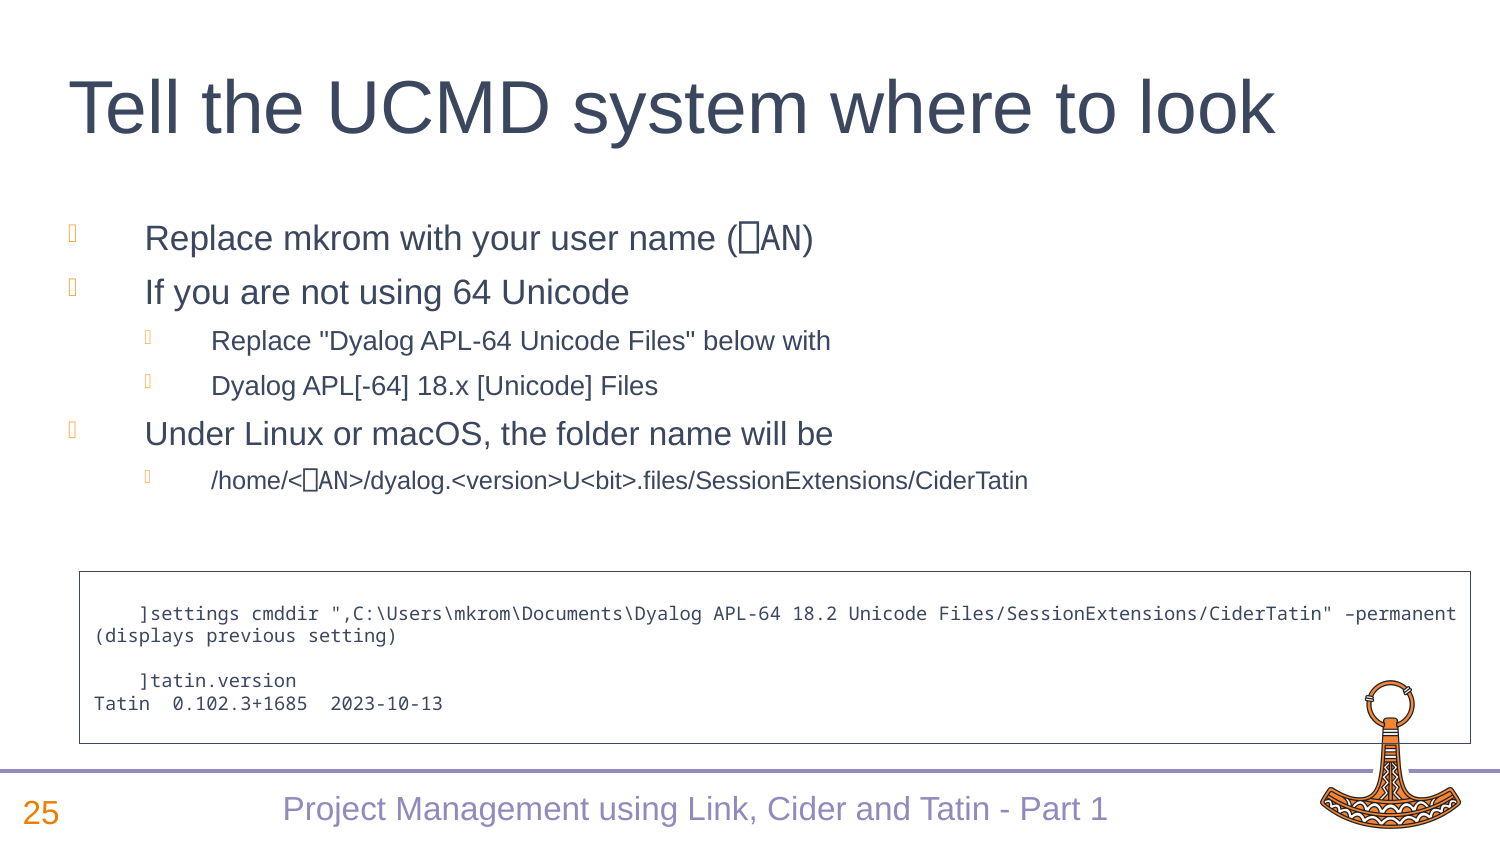

# Tell the UCMD system where to look
Replace mkrom with your user name (⎕AN)
If you are not using 64 Unicode
Replace "Dyalog APL-64 Unicode Files" below with
Dyalog APL[-64] 18.x [Unicode] Files
Under Linux or macOS, the folder name will be
/home/<⎕AN>/dyalog.<version>U<bit>.files/SessionExtensions/CiderTatin

    ]settings cmddir ",C:\Users\mkrom\Documents\Dyalog APL-64 18.2 Unicode Files/SessionExtensions/CiderTatin" –permanent
(displays previous setting)
    ]tatin.version
Tatin  0.102.3+1685  2023-10-13